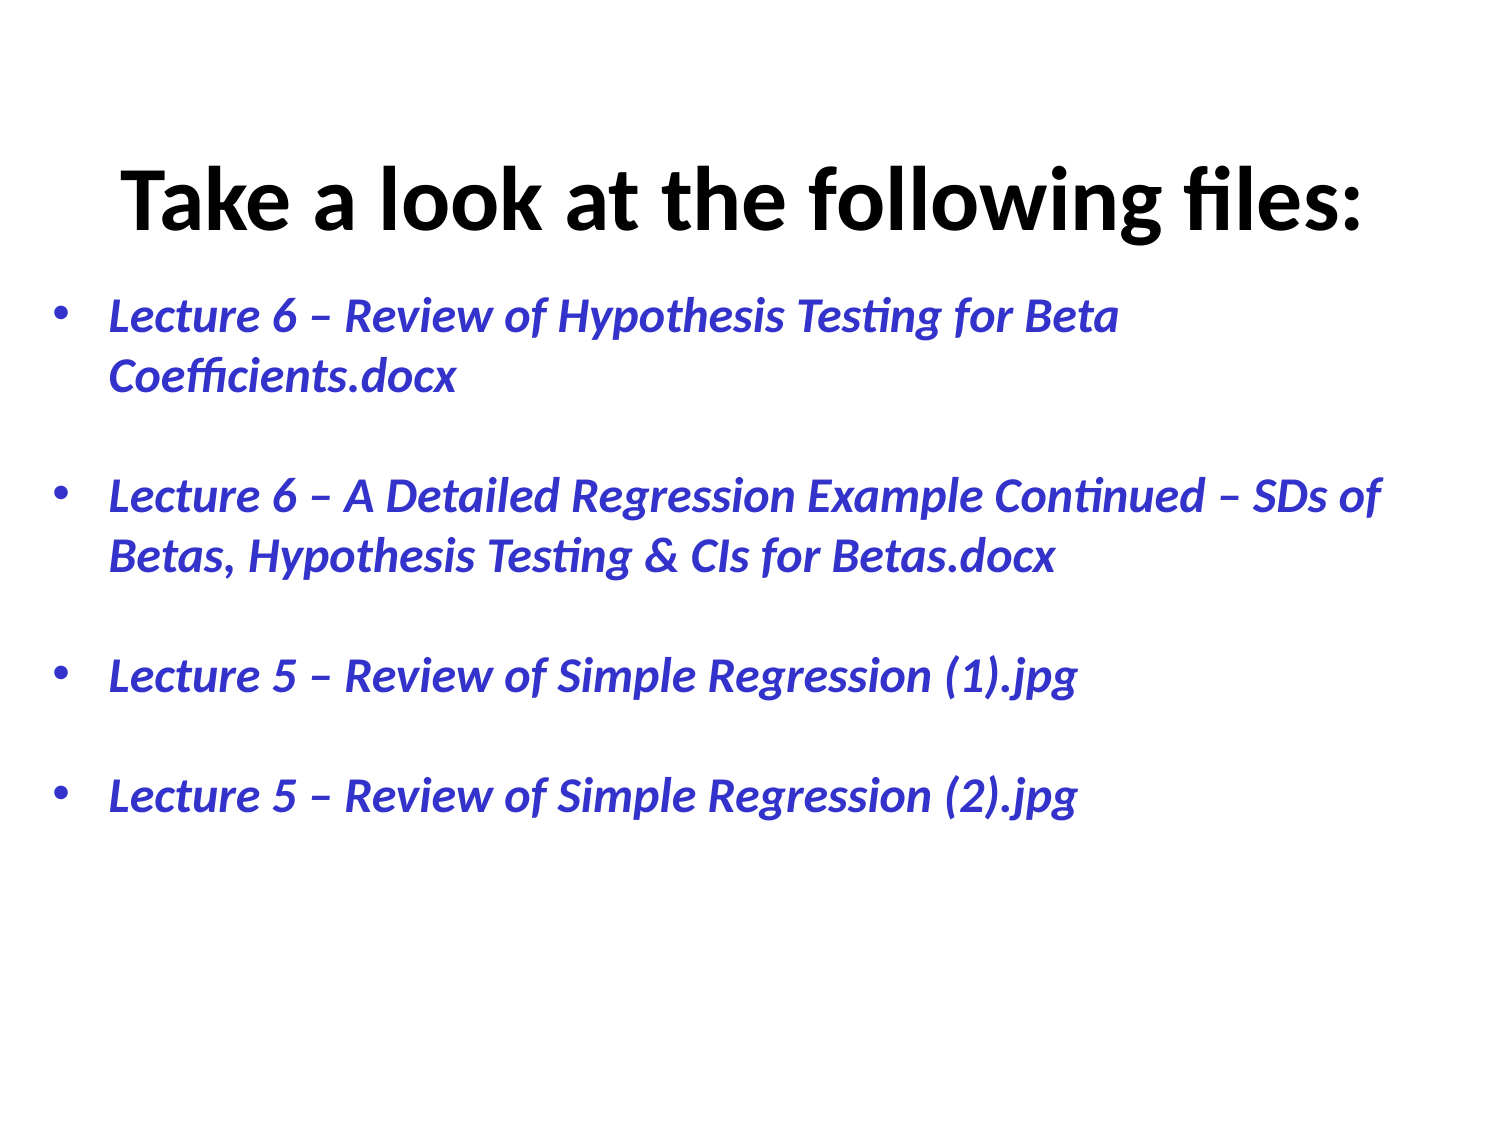

# Take a look at the following files:
Lecture 6 – Review of Hypothesis Testing for Beta Coefficients.docx

Lecture 6 – A Detailed Regression Example Continued – SDs of Betas, Hypothesis Testing & CIs for Betas.docx

Lecture 5 – Review of Simple Regression (1).jpg

Lecture 5 – Review of Simple Regression (2).jpg